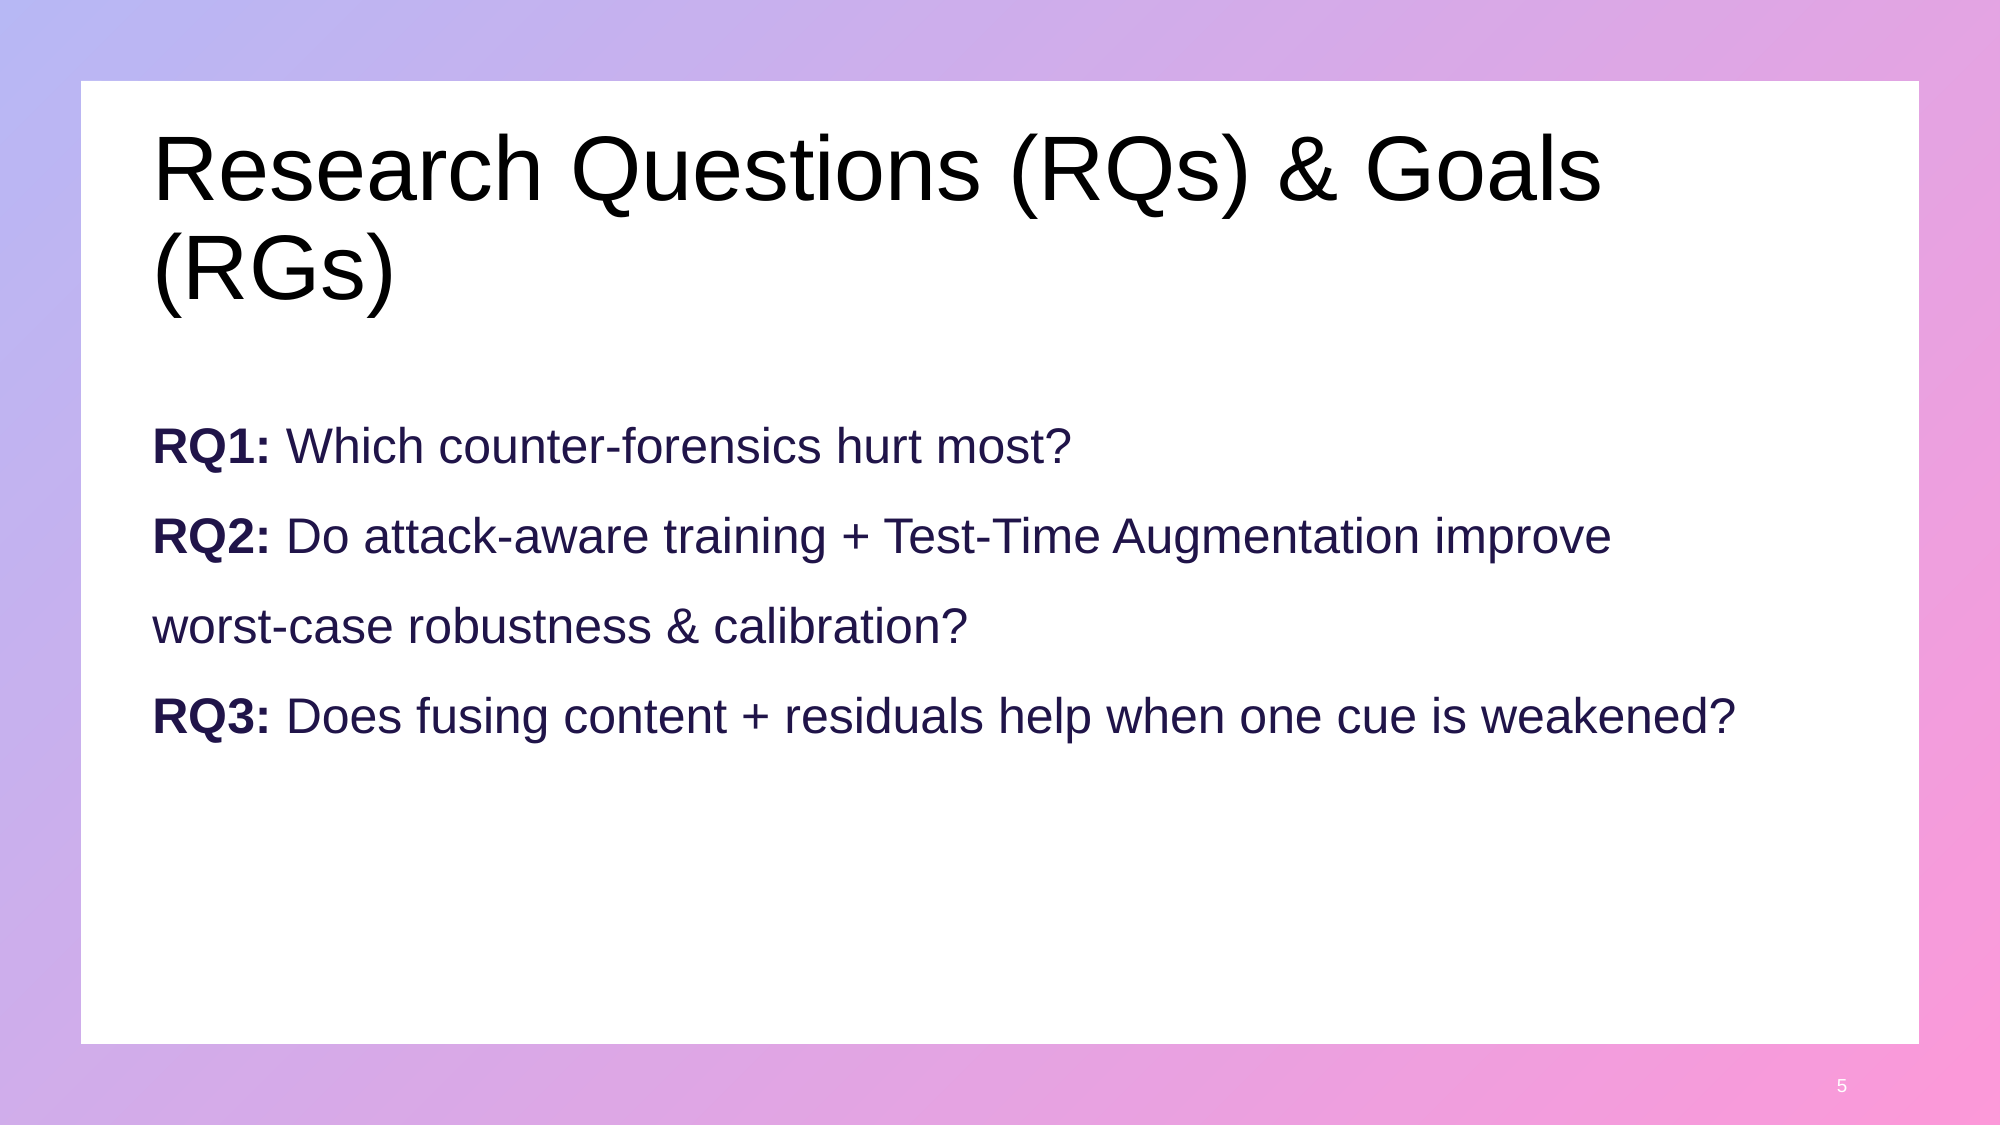

# Research Questions (RQs) & Goals (RGs)
RQ1: Which counter‑forensics hurt most?
RQ2: Do attack‑aware training + Test-Time Augmentation improve worst‑case robustness & calibration?
RQ3: Does fusing content + residuals help when one cue is weakened?
5